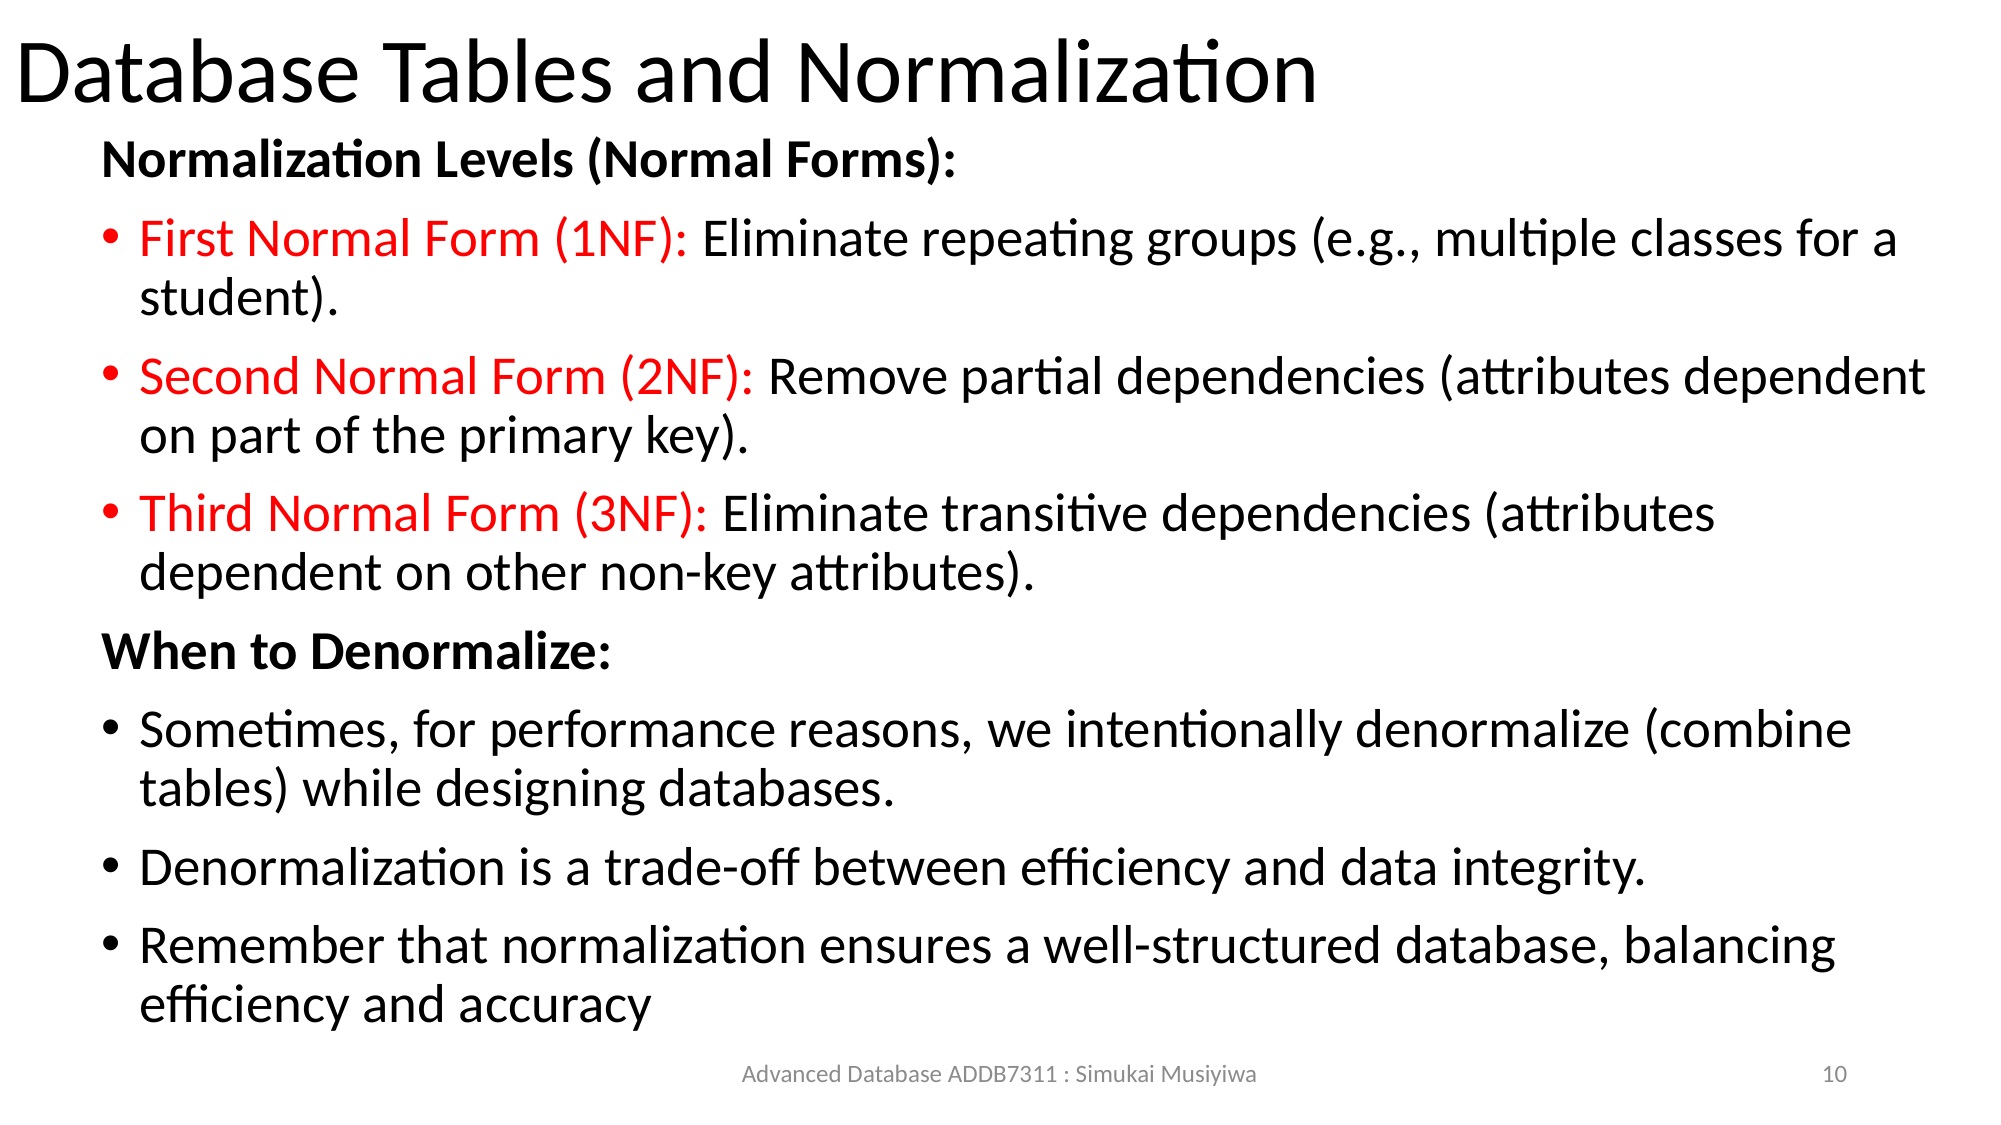

# Database Tables and Normalization
Normalization Levels (Normal Forms):
First Normal Form (1NF): Eliminate repeating groups (e.g., multiple classes for a student).
Second Normal Form (2NF): Remove partial dependencies (attributes dependent on part of the primary key).
Third Normal Form (3NF): Eliminate transitive dependencies (attributes dependent on other non-key attributes).
When to Denormalize:
Sometimes, for performance reasons, we intentionally denormalize (combine tables) while designing databases.
Denormalization is a trade-off between efficiency and data integrity.
Remember that normalization ensures a well-structured database, balancing efficiency and accuracy
Advanced Database ADDB7311 : Simukai Musiyiwa
10